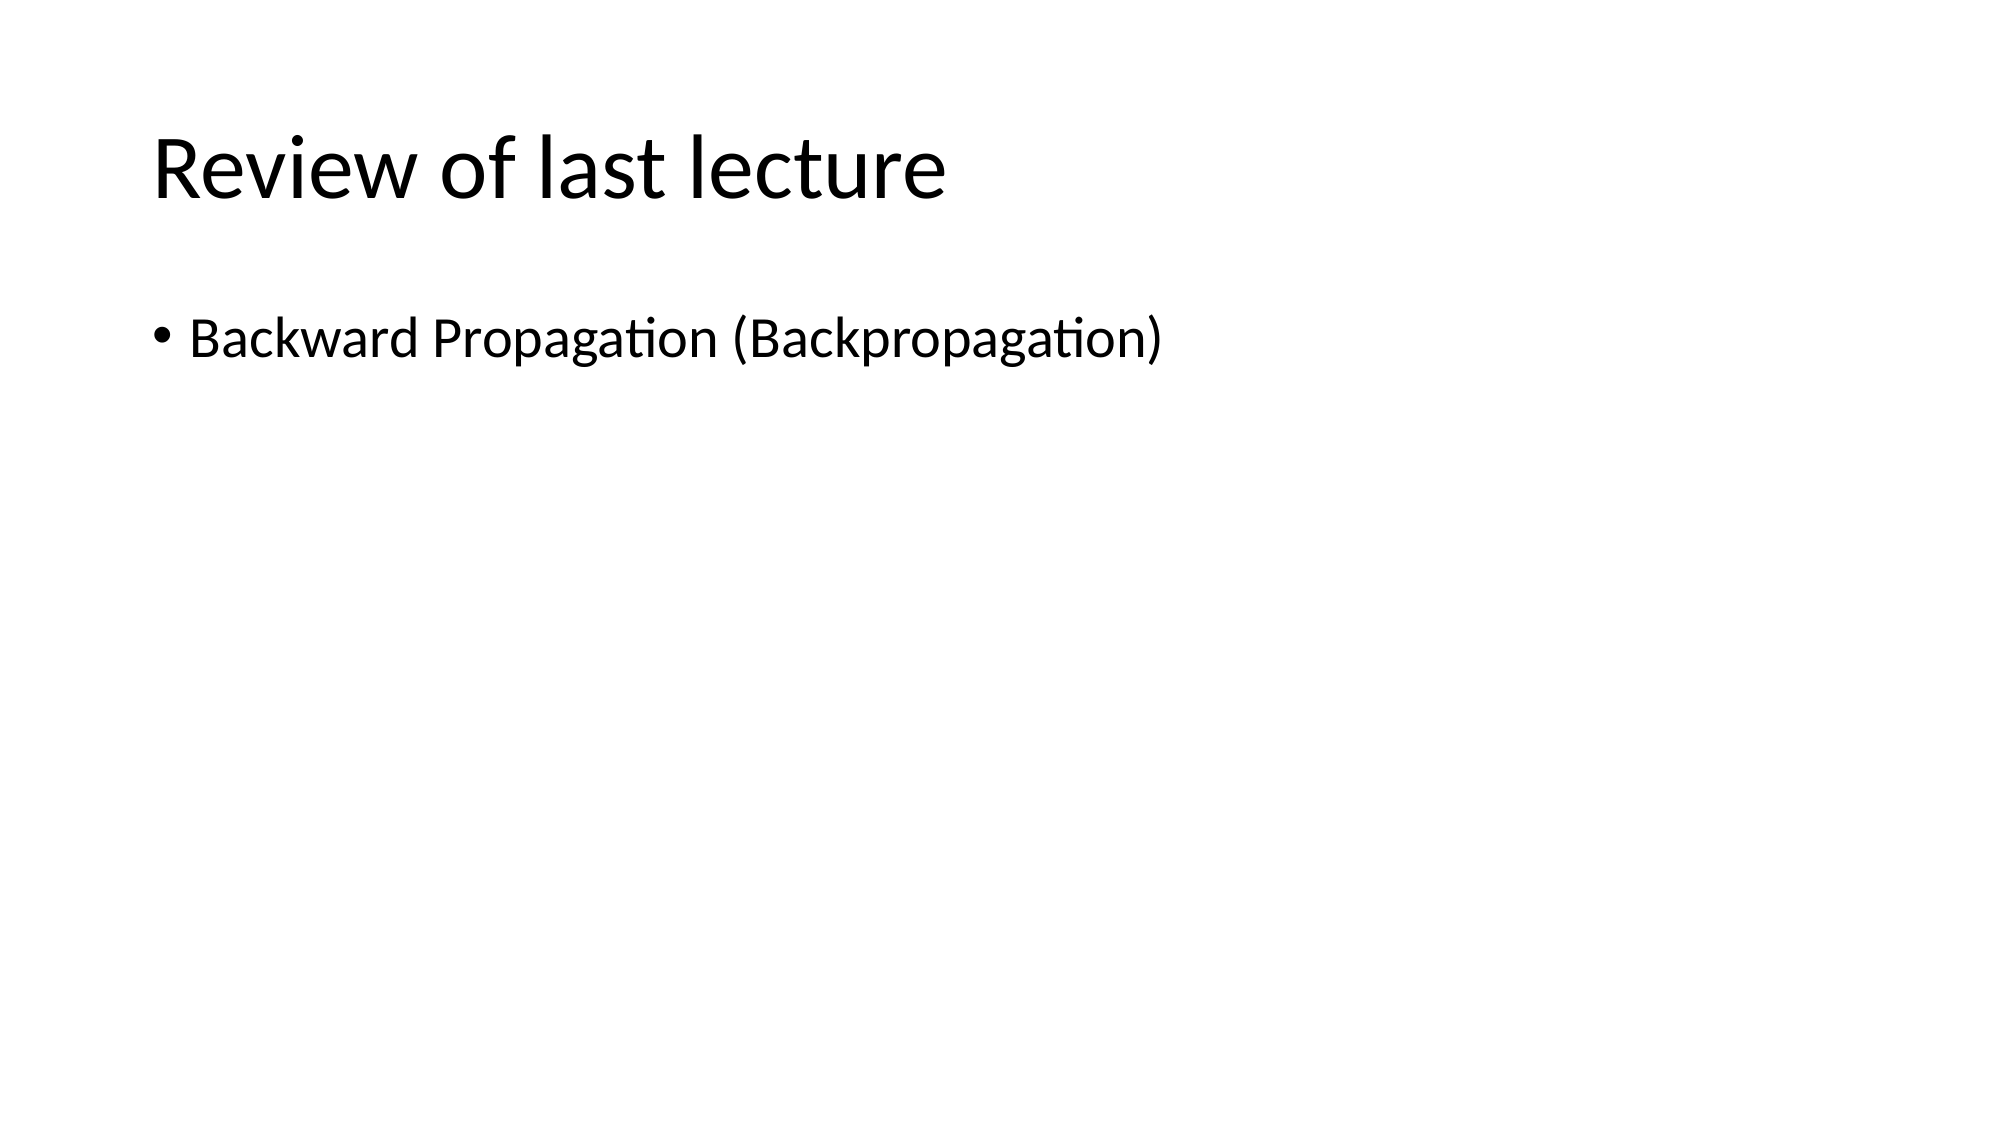

# Review of last lecture
Backward Propagation (Backpropagation)